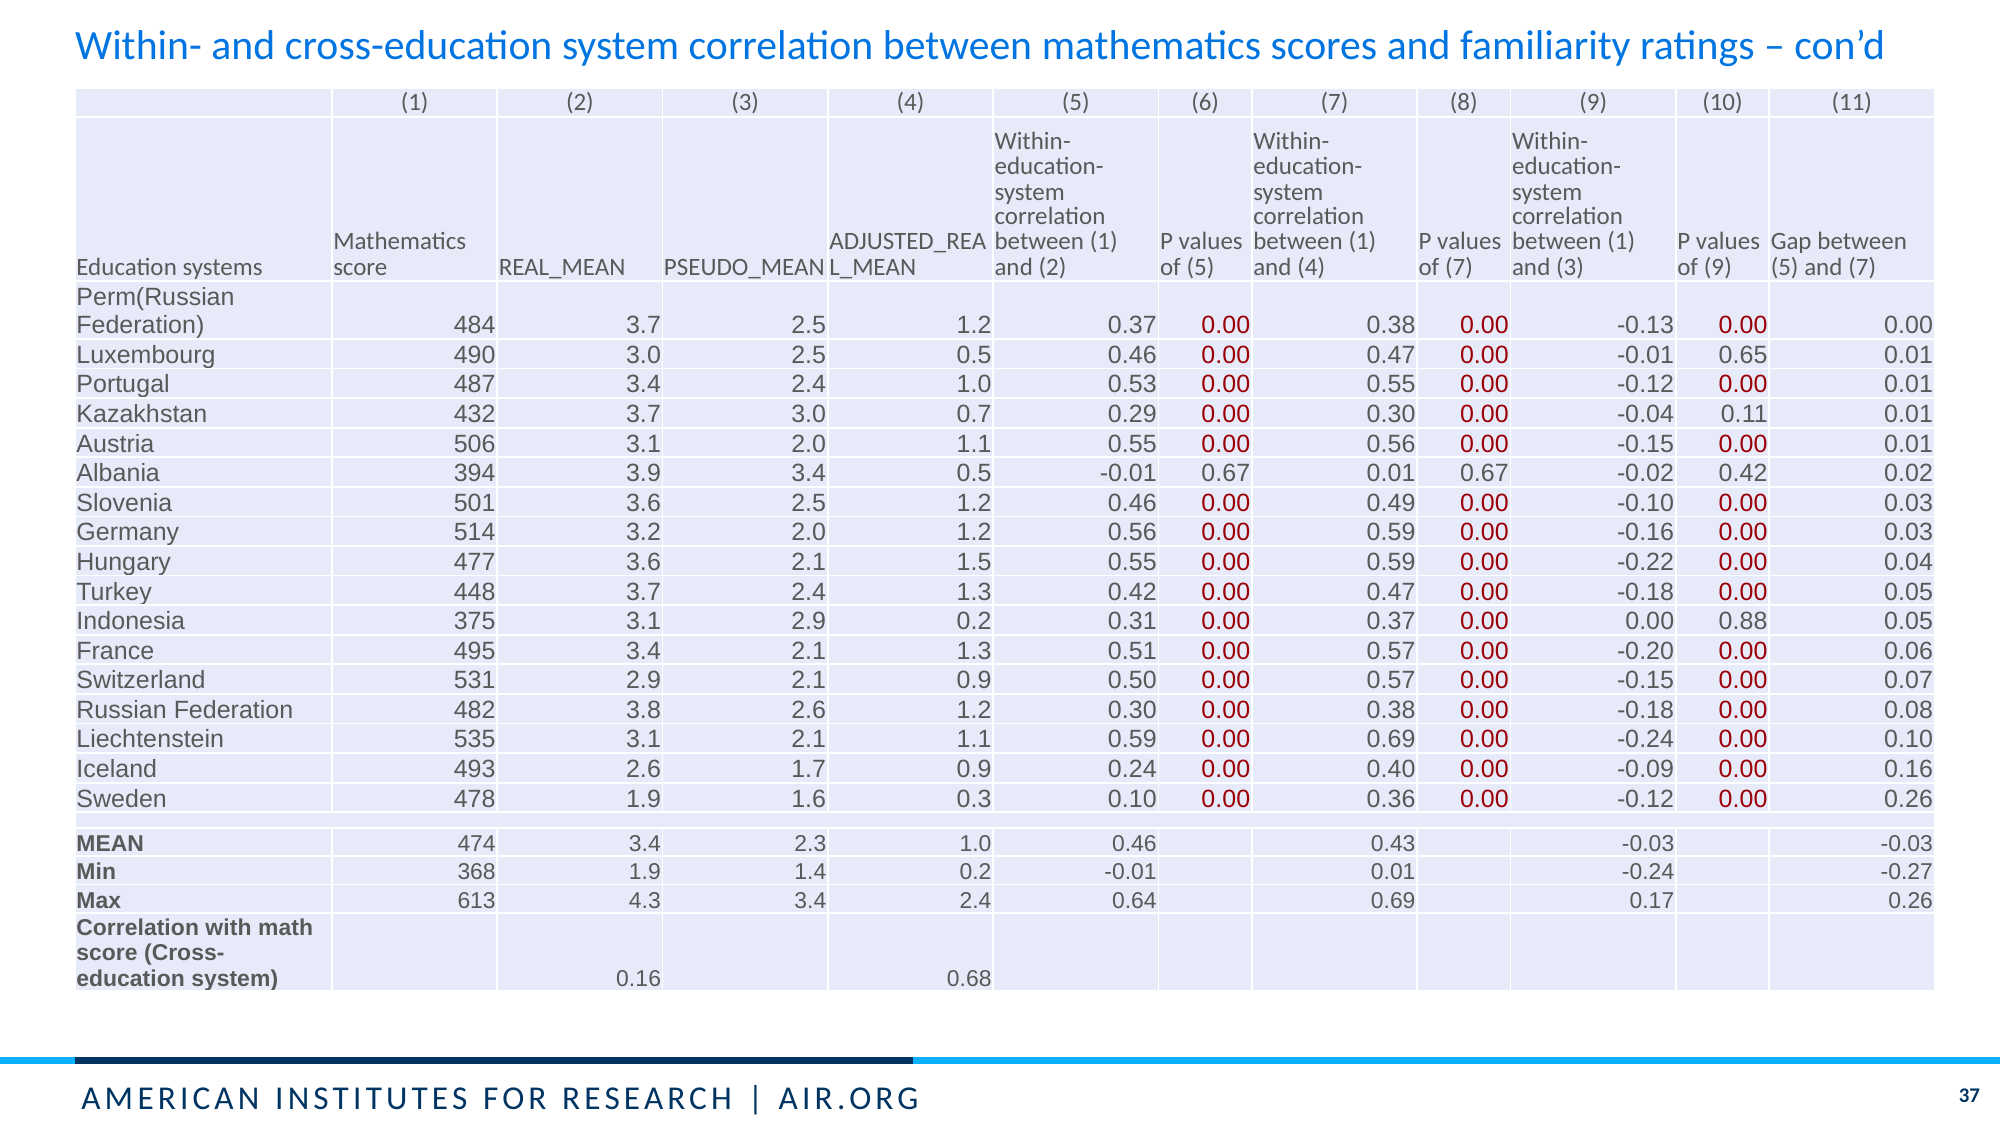

Within- and cross-education system correlation between mathematics scores and familiarity ratings – con’d
|  | (1) | (2) | (3) | (4) | (5) | (6) | (7) | (8) | (9) | (10) | (11) |
| --- | --- | --- | --- | --- | --- | --- | --- | --- | --- | --- | --- |
| Education systems | Mathematics score | REAL\_MEAN | PSEUDO\_MEAN | ADJUSTED\_REAL\_MEAN | Within-education-system correlation between (1) and (2) | P values of (5) | Within-education-system correlation between (1) and (4) | P values of (7) | Within-education-system correlation between (1) and (3) | P values of (9) | Gap between (5) and (7) |
| Perm(Russian Federation) | 484 | 3.7 | 2.5 | 1.2 | 0.37 | 0.00 | 0.38 | 0.00 | -0.13 | 0.00 | 0.00 |
| Luxembourg | 490 | 3.0 | 2.5 | 0.5 | 0.46 | 0.00 | 0.47 | 0.00 | -0.01 | 0.65 | 0.01 |
| Portugal | 487 | 3.4 | 2.4 | 1.0 | 0.53 | 0.00 | 0.55 | 0.00 | -0.12 | 0.00 | 0.01 |
| Kazakhstan | 432 | 3.7 | 3.0 | 0.7 | 0.29 | 0.00 | 0.30 | 0.00 | -0.04 | 0.11 | 0.01 |
| Austria | 506 | 3.1 | 2.0 | 1.1 | 0.55 | 0.00 | 0.56 | 0.00 | -0.15 | 0.00 | 0.01 |
| Albania | 394 | 3.9 | 3.4 | 0.5 | -0.01 | 0.67 | 0.01 | 0.67 | -0.02 | 0.42 | 0.02 |
| Slovenia | 501 | 3.6 | 2.5 | 1.2 | 0.46 | 0.00 | 0.49 | 0.00 | -0.10 | 0.00 | 0.03 |
| Germany | 514 | 3.2 | 2.0 | 1.2 | 0.56 | 0.00 | 0.59 | 0.00 | -0.16 | 0.00 | 0.03 |
| Hungary | 477 | 3.6 | 2.1 | 1.5 | 0.55 | 0.00 | 0.59 | 0.00 | -0.22 | 0.00 | 0.04 |
| Turkey | 448 | 3.7 | 2.4 | 1.3 | 0.42 | 0.00 | 0.47 | 0.00 | -0.18 | 0.00 | 0.05 |
| Indonesia | 375 | 3.1 | 2.9 | 0.2 | 0.31 | 0.00 | 0.37 | 0.00 | 0.00 | 0.88 | 0.05 |
| France | 495 | 3.4 | 2.1 | 1.3 | 0.51 | 0.00 | 0.57 | 0.00 | -0.20 | 0.00 | 0.06 |
| Switzerland | 531 | 2.9 | 2.1 | 0.9 | 0.50 | 0.00 | 0.57 | 0.00 | -0.15 | 0.00 | 0.07 |
| Russian Federation | 482 | 3.8 | 2.6 | 1.2 | 0.30 | 0.00 | 0.38 | 0.00 | -0.18 | 0.00 | 0.08 |
| Liechtenstein | 535 | 3.1 | 2.1 | 1.1 | 0.59 | 0.00 | 0.69 | 0.00 | -0.24 | 0.00 | 0.10 |
| Iceland | 493 | 2.6 | 1.7 | 0.9 | 0.24 | 0.00 | 0.40 | 0.00 | -0.09 | 0.00 | 0.16 |
| Sweden | 478 | 1.9 | 1.6 | 0.3 | 0.10 | 0.00 | 0.36 | 0.00 | -0.12 | 0.00 | 0.26 |
|  |  |  |  |  |  |  |  |  |  |  |  |
| MEAN | 474 | 3.4 | 2.3 | 1.0 | 0.46 |  | 0.43 |  | -0.03 |  | -0.03 |
| Min | 368 | 1.9 | 1.4 | 0.2 | -0.01 |  | 0.01 |  | -0.24 |  | -0.27 |
| Max | 613 | 4.3 | 3.4 | 2.4 | 0.64 |  | 0.69 |  | 0.17 |  | 0.26 |
| Correlation with math score (Cross-education system) |  | 0.16 |  | 0.68 |  |  |  |  |  |  |  |
37